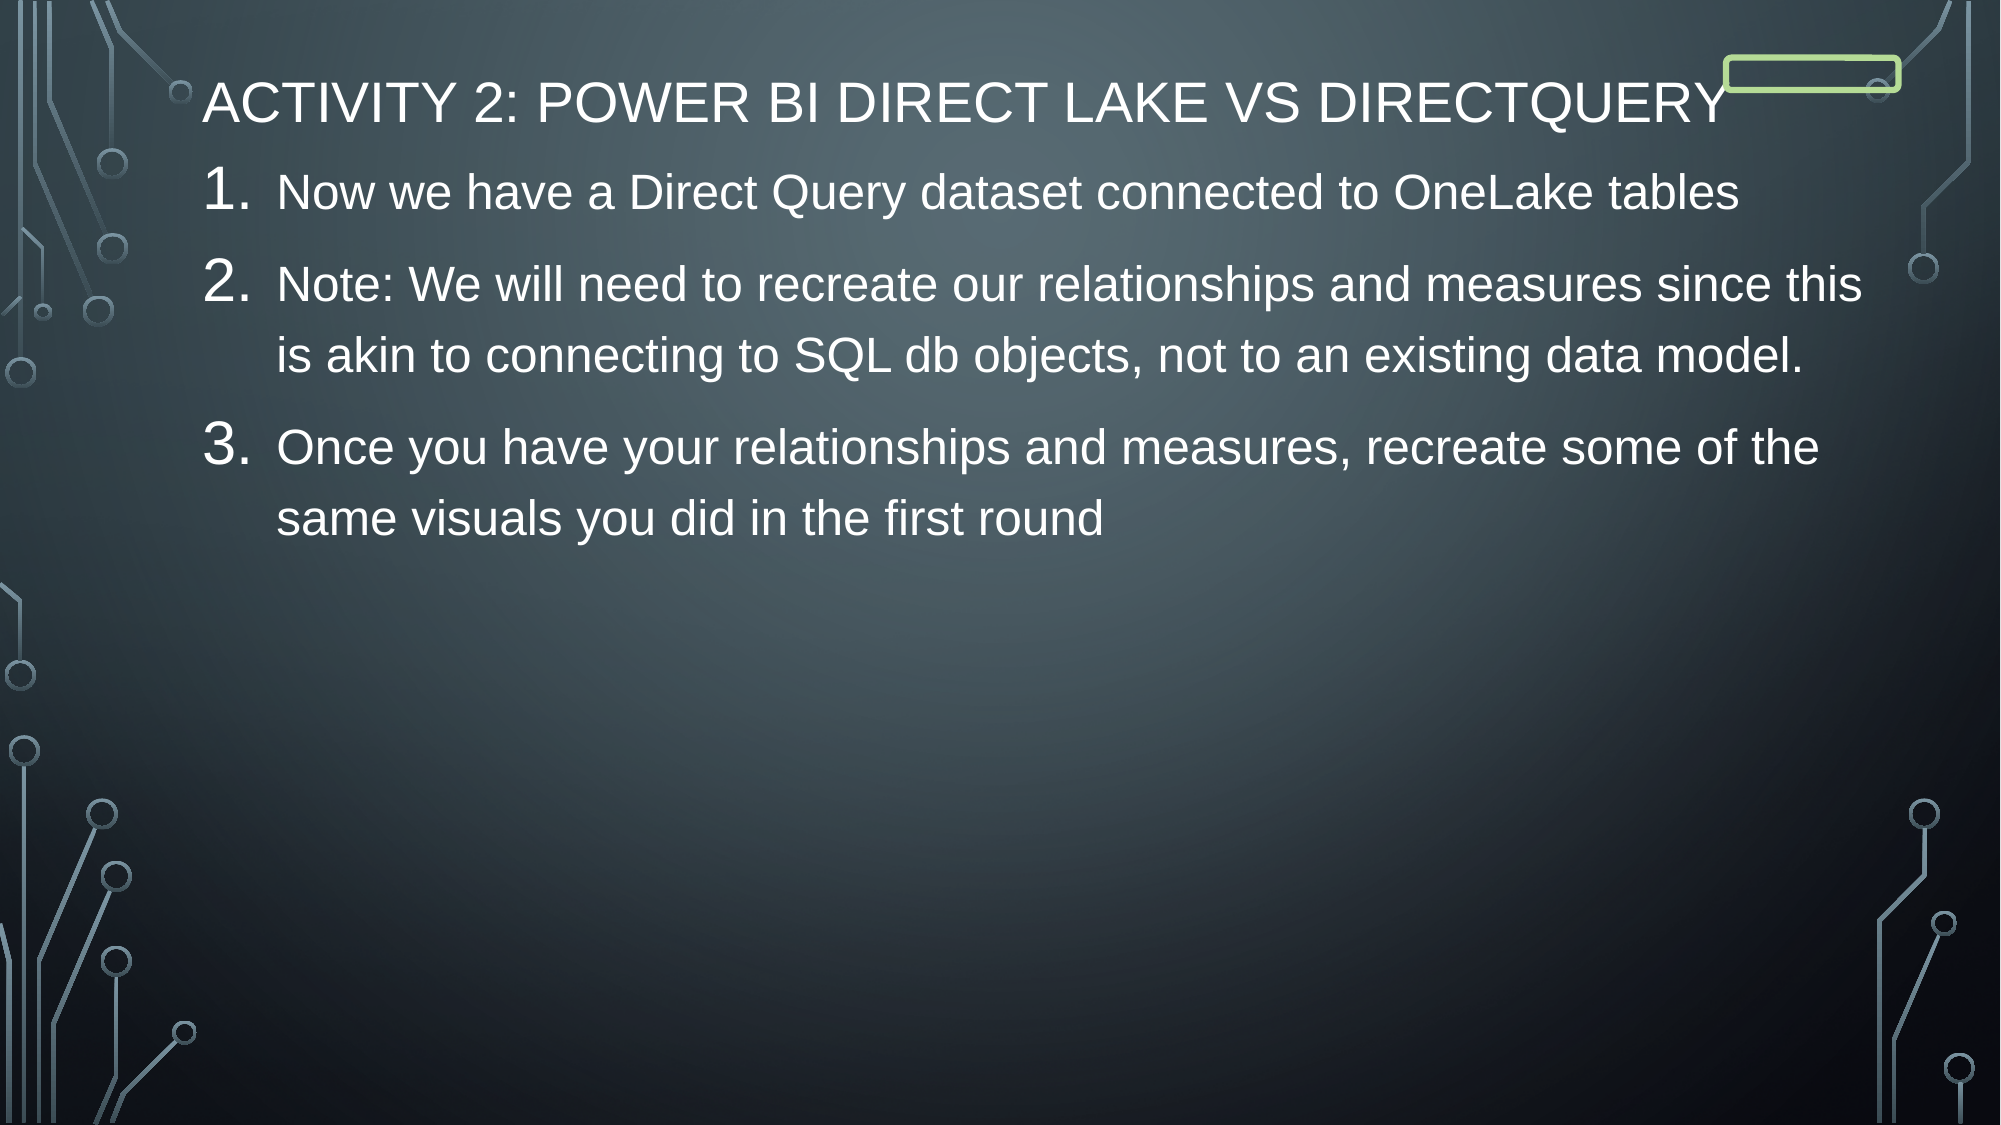

# activity 2: Power BI Direct Lake Vs DirectQuery

Now we have a Direct Query dataset connected to OneLake tables
Note: We will need to recreate our relationships and measures since this is akin to connecting to SQL db objects, not to an existing data model.
Once you have your relationships and measures, recreate some of the same visuals you did in the first round